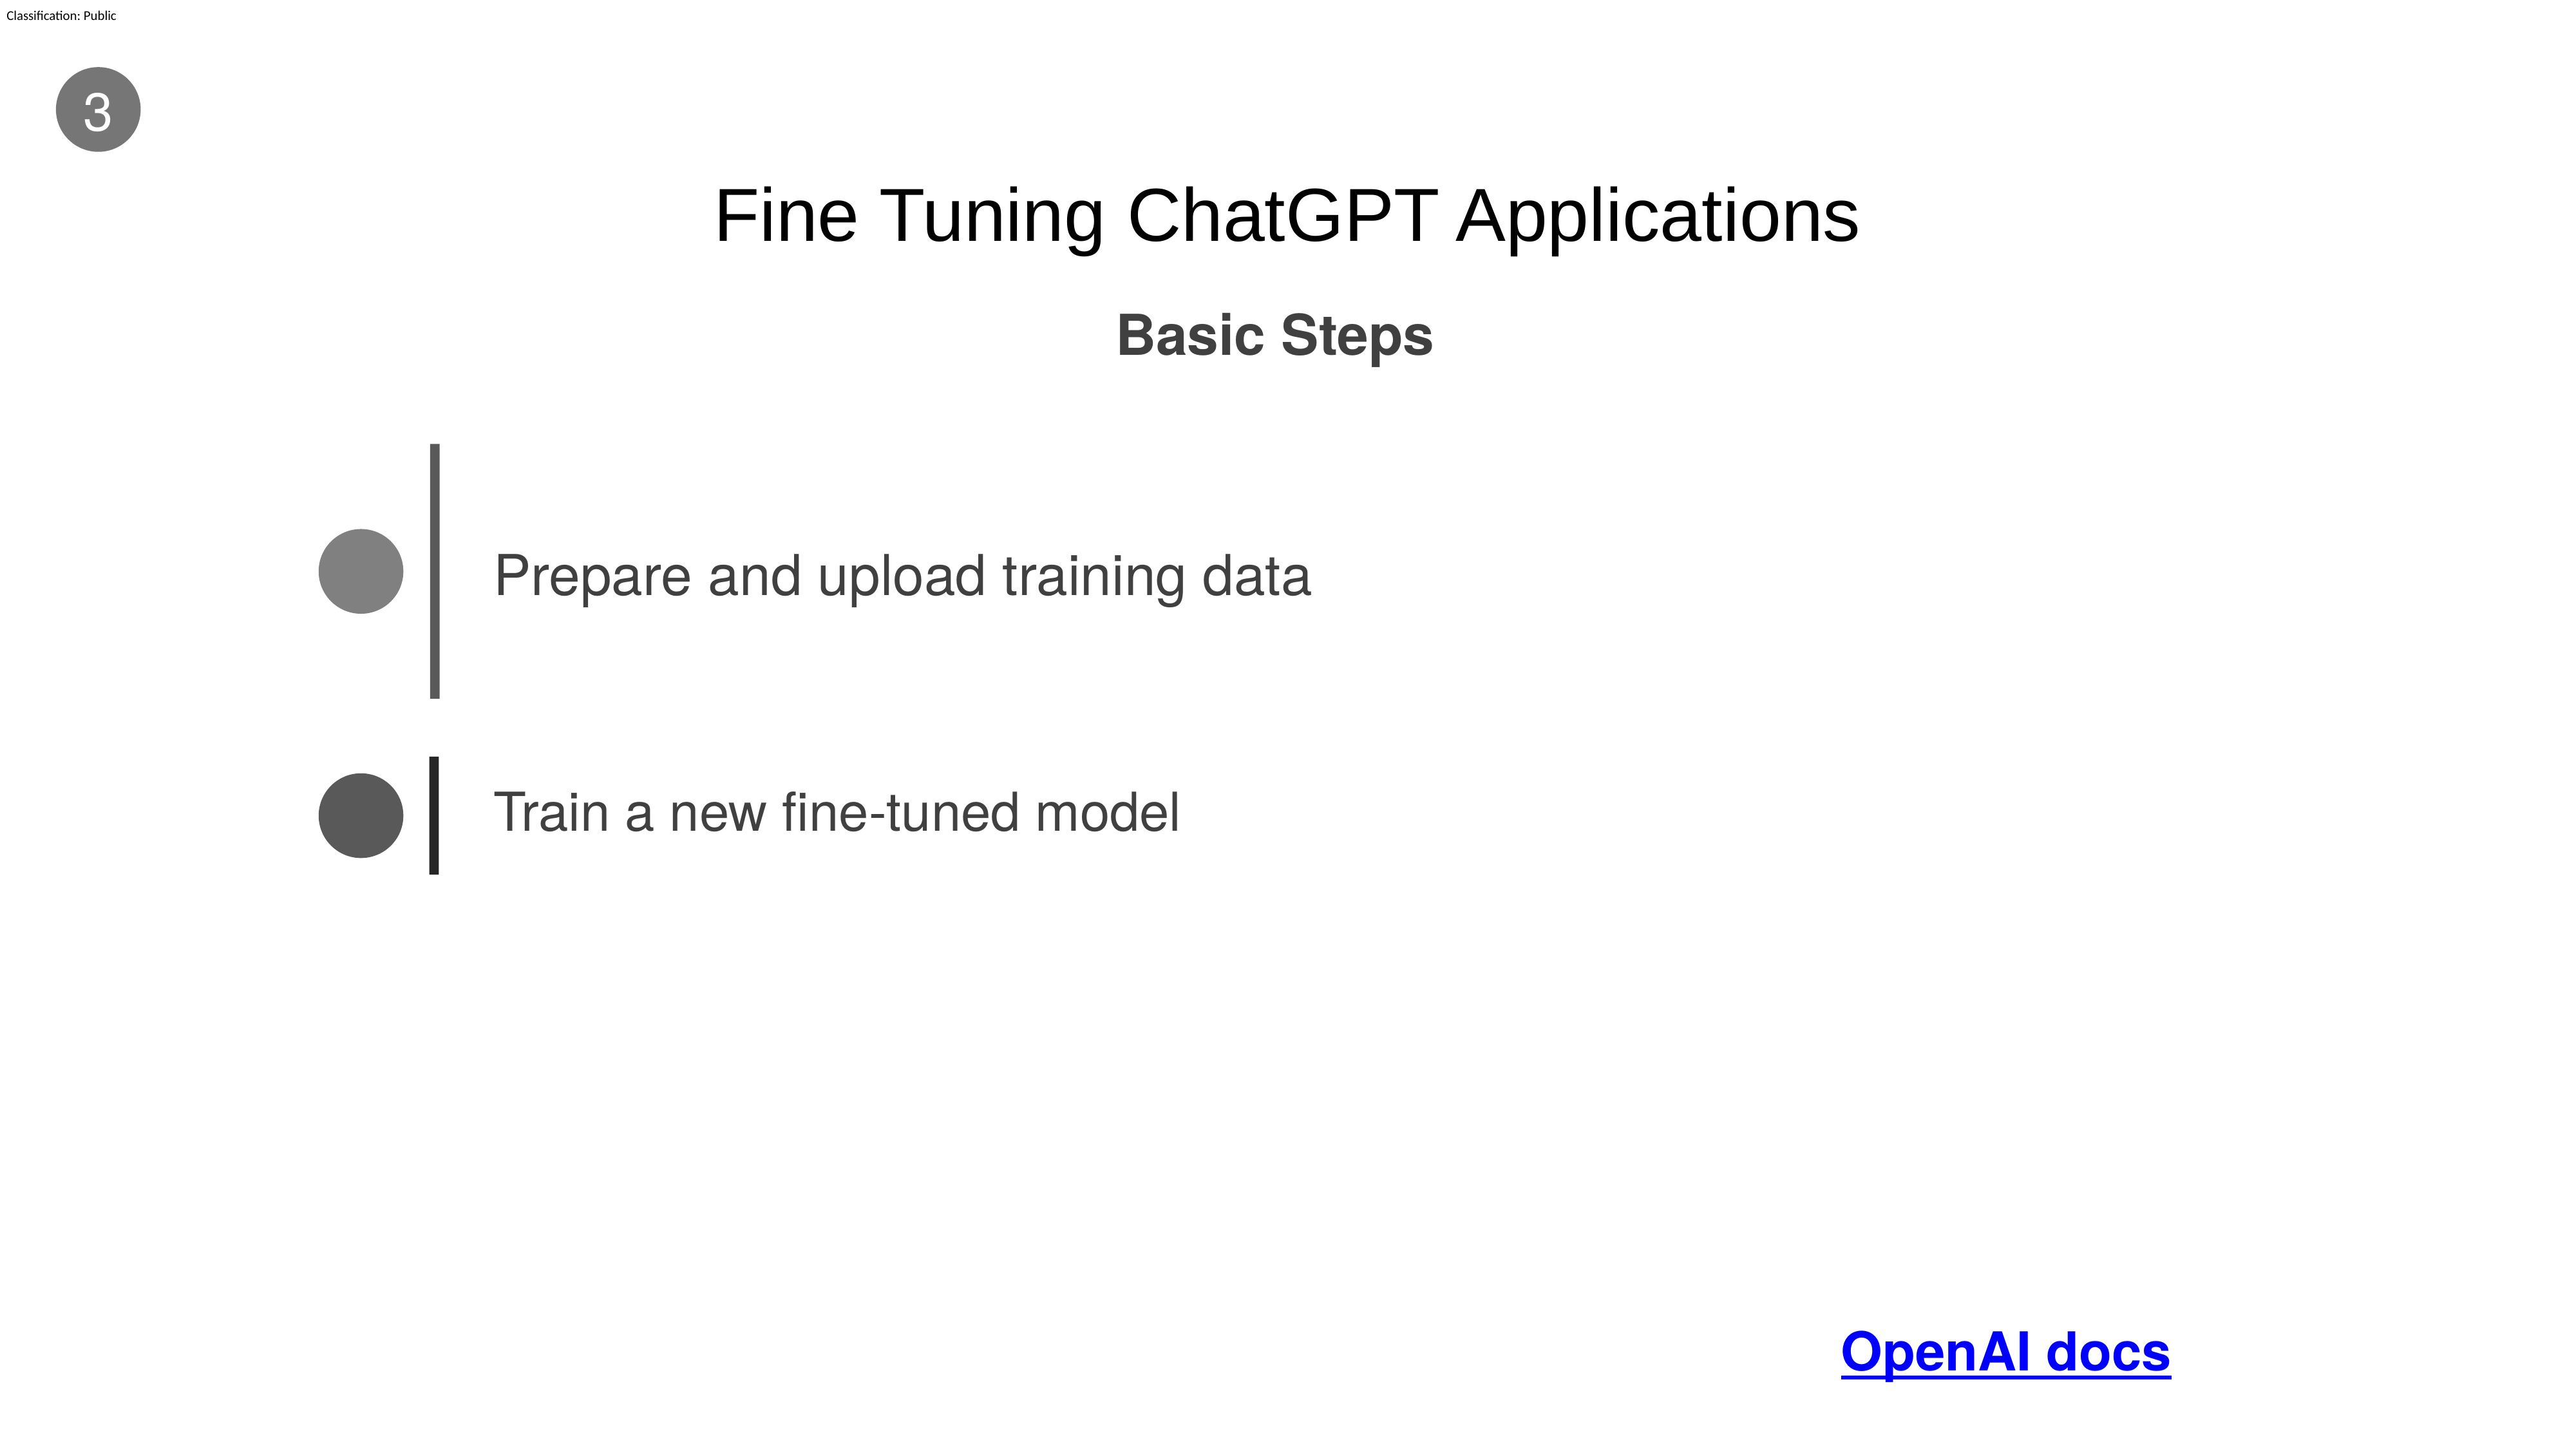

3
# Fine Tuning ChatGPT Applications
Basic Steps

Prepare and upload training data

Train a new fine-tuned model

OpenAI docs